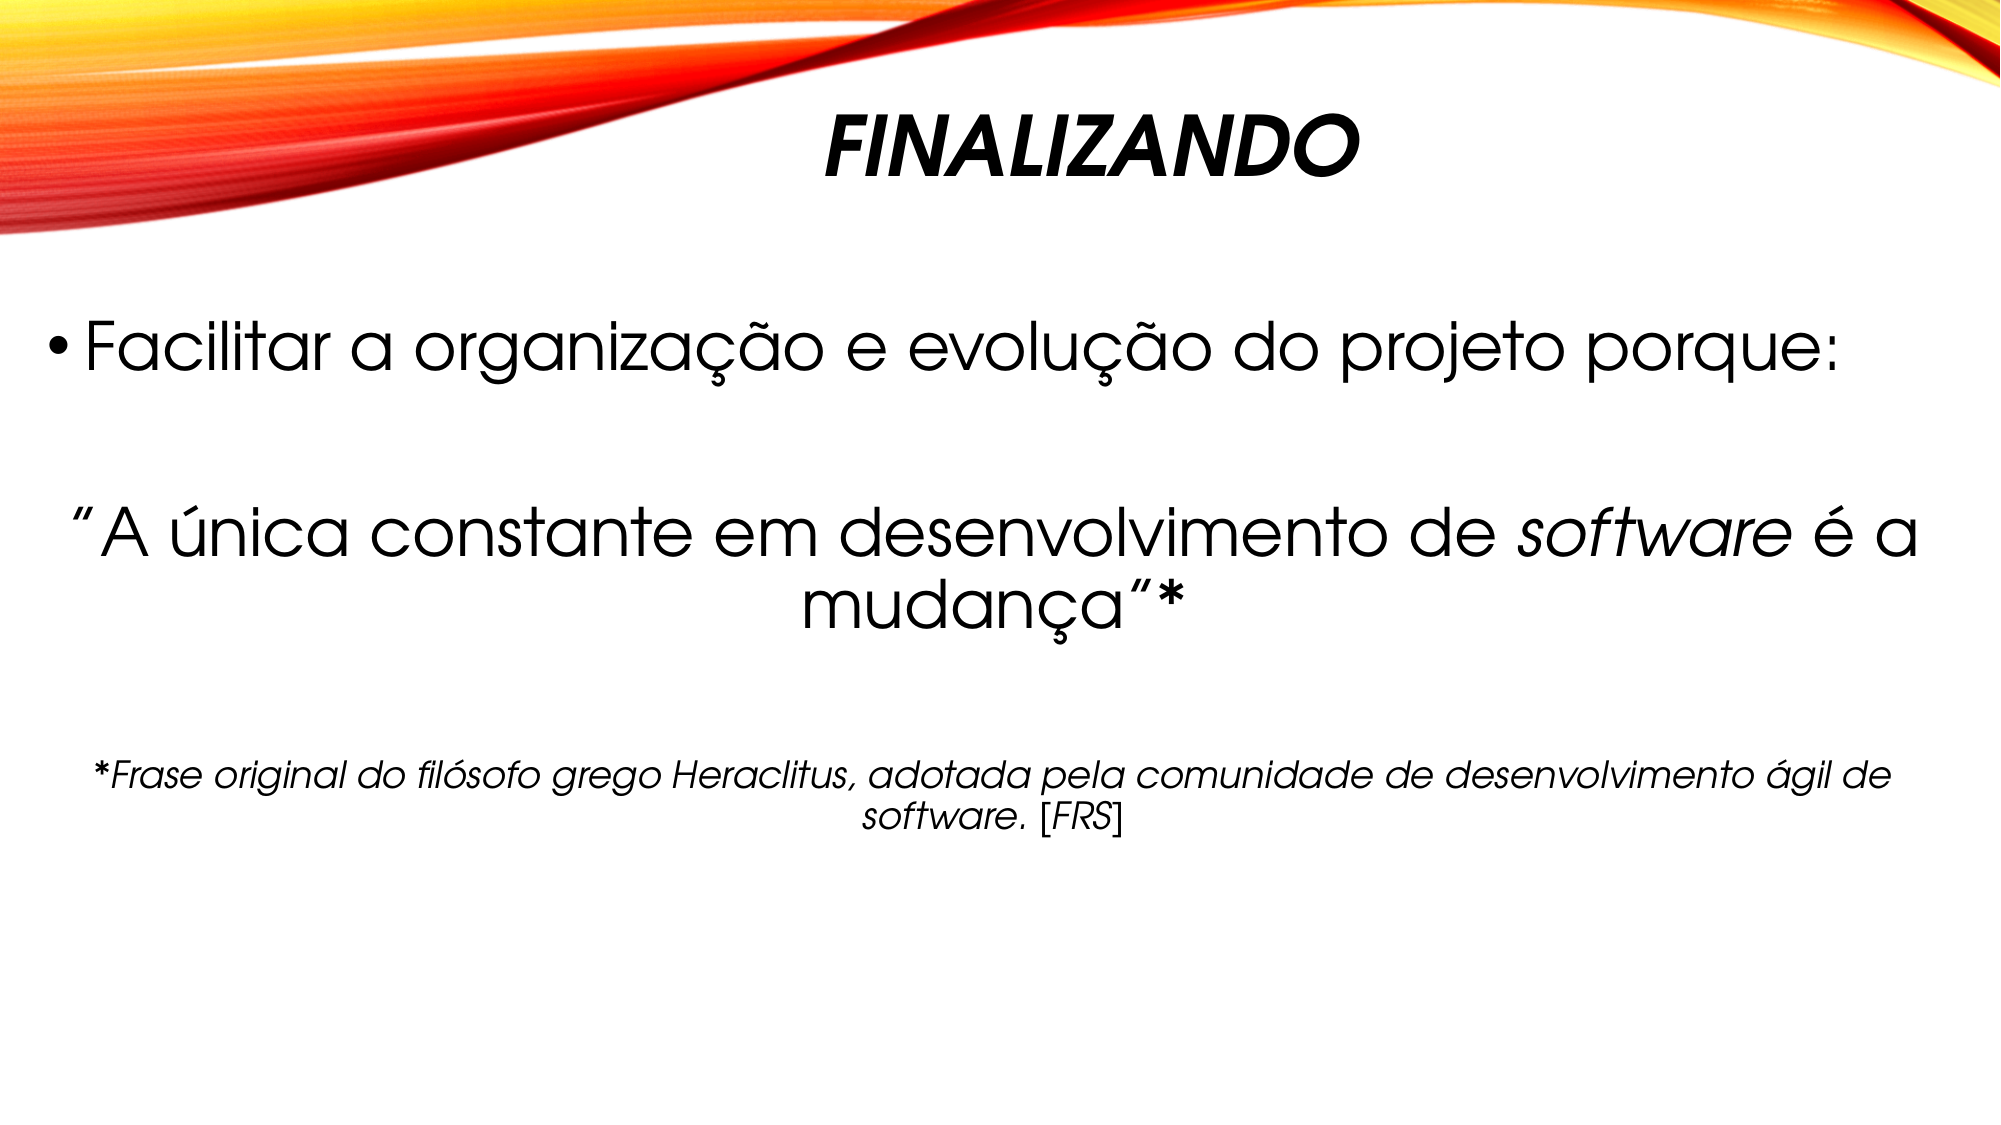

# Finalizando
Facilitar a organização e evolução do projeto porque:

”A única constante em desenvolvimento de software é a mudança”*

*Frase original do filósofo grego Heraclitus, adotada pela comunidade de desenvolvimento ágil de software. [FRS]